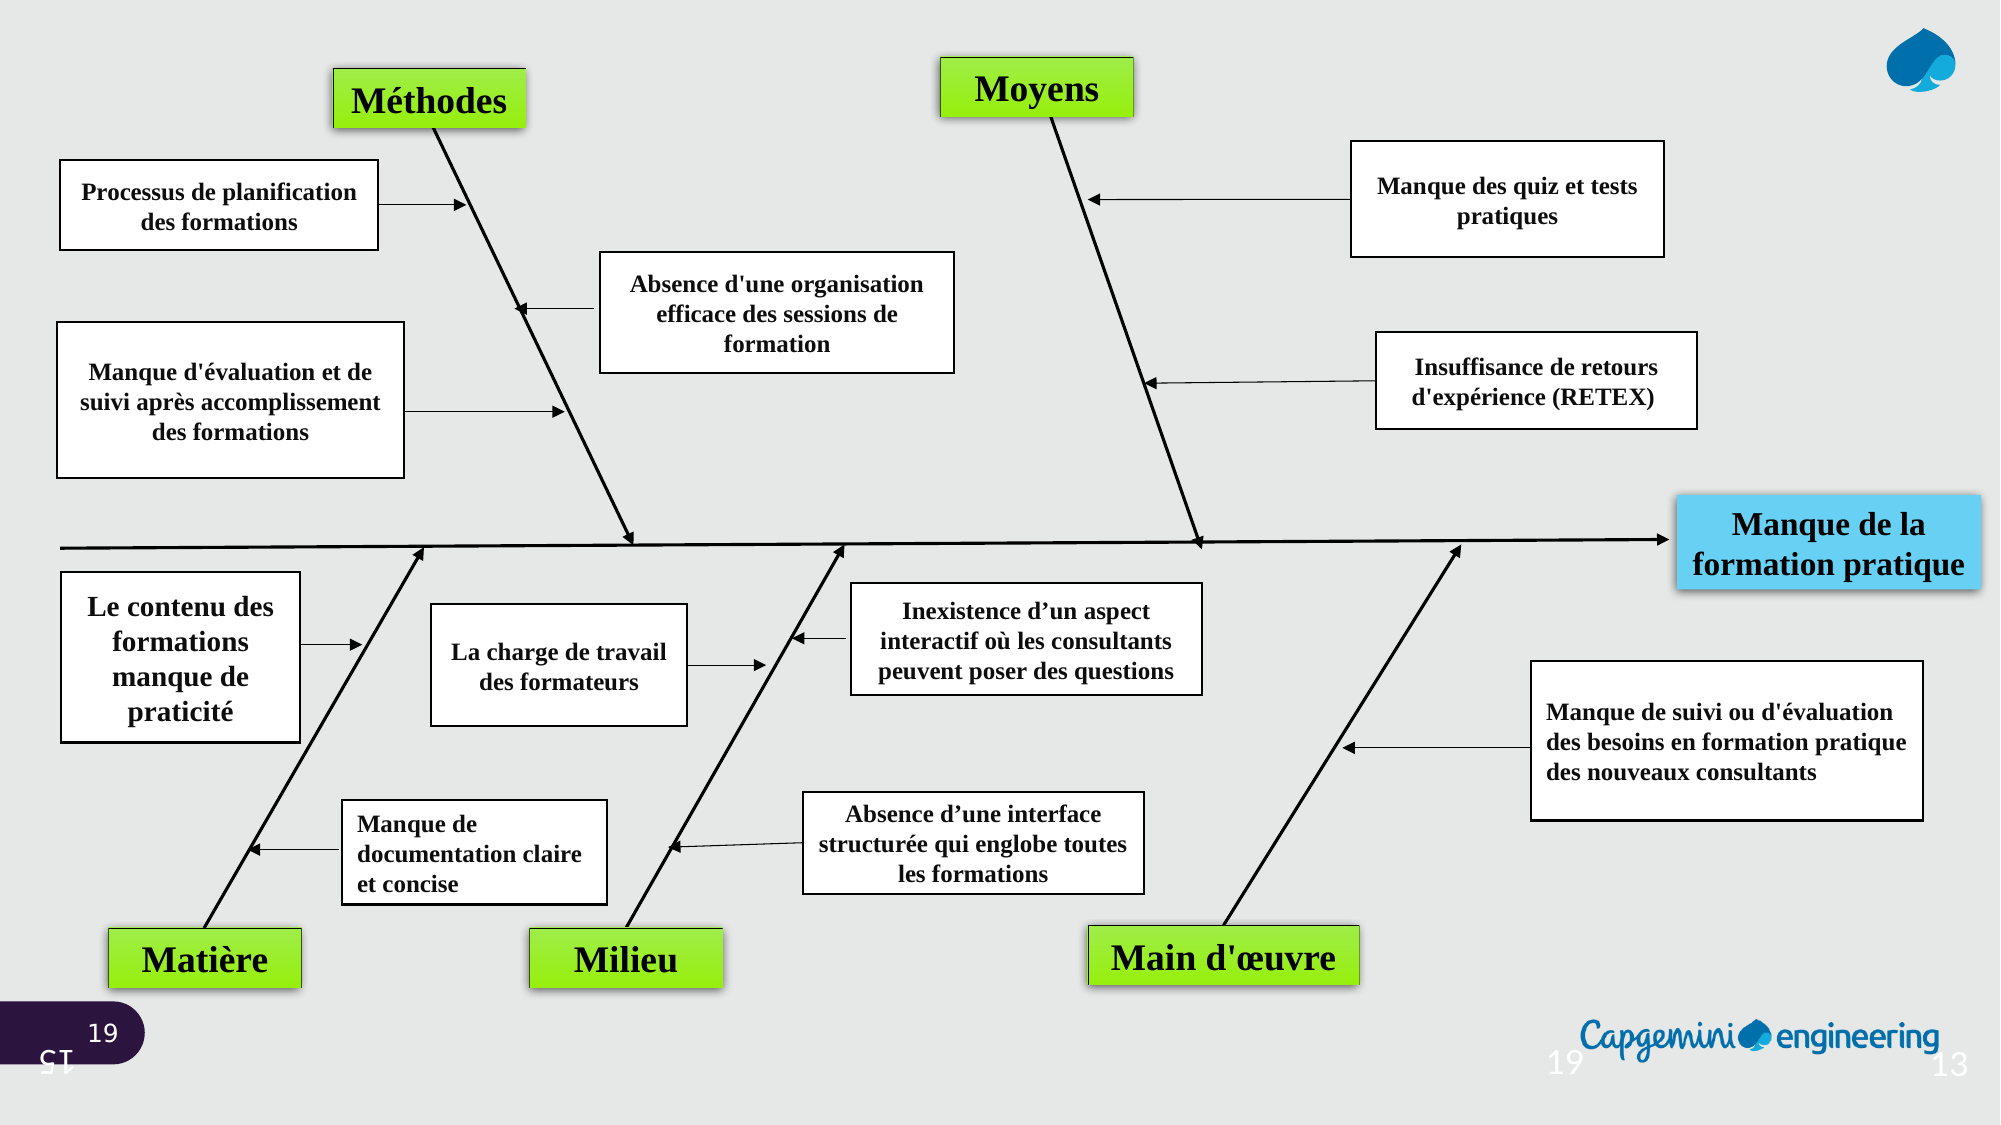

Moyens
Méthodes
Manque des quiz et tests pratiques
Processus de planification des formations
Absence d'une organisation efficace des sessions de formation
Manque d'évaluation et de suivi après accomplissement des formations
Manque de la formation pratique
Le contenu des formations manque de praticité
La charge de travail des formateurs
Main d'œuvre
Matière
Milieu
Absence d’une interface structurée qui englobe toutes les formations
Insuffisance de retours d'expérience (RETEX)
Inexistence d’un aspect interactif où les consultants peuvent poser des questions
Manque de suivi ou d'évaluation des besoins en formation pratique des nouveaux consultants
Manque de documentation claire et concise
19
13
15